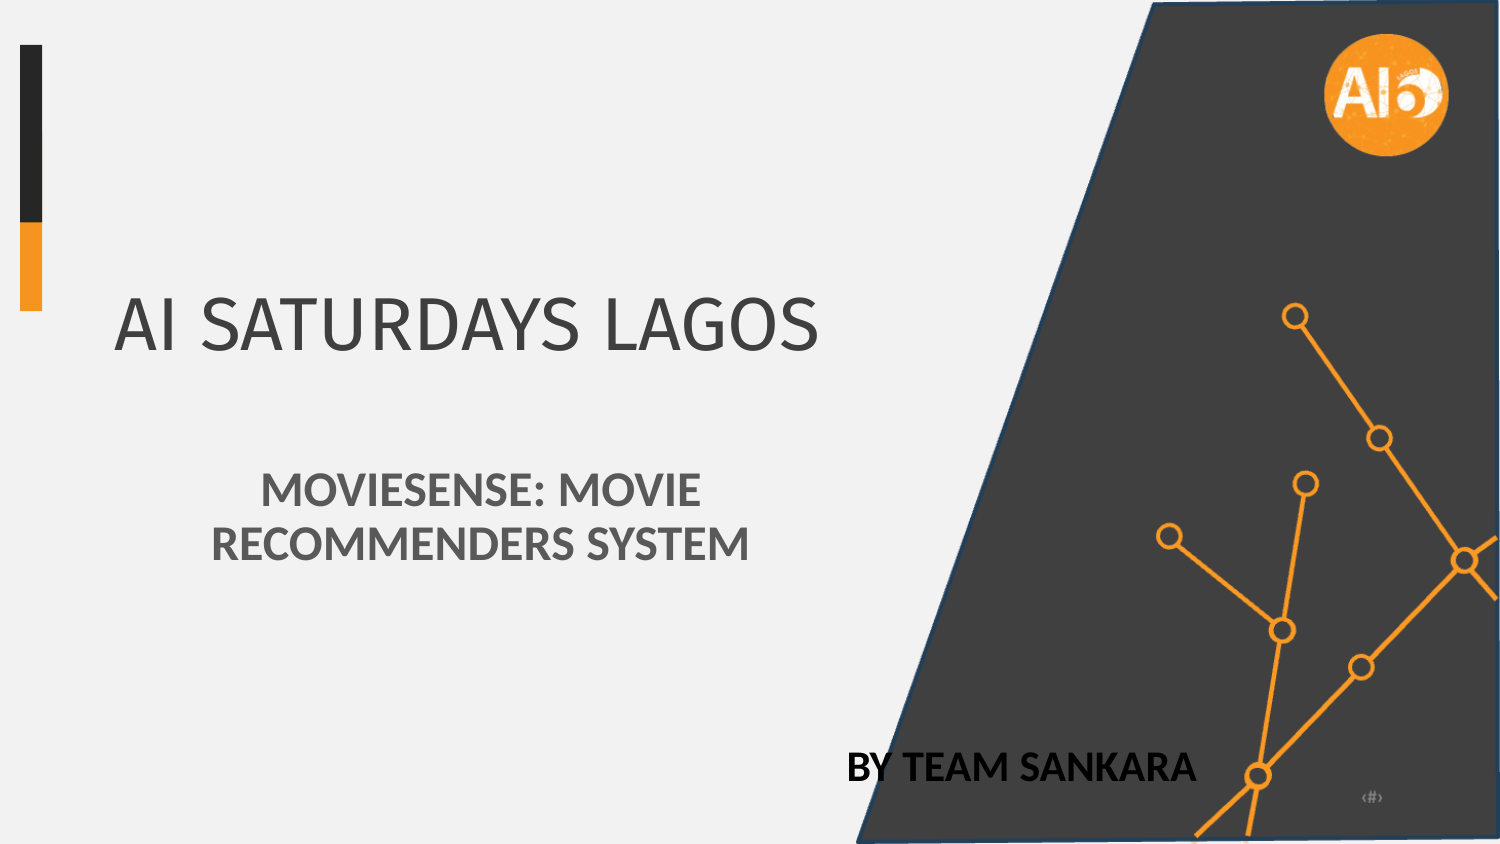

# AI SATURDAYS LAGOS
MOVIESENSE: MOVIE RECOMMENDERS SYSTEM
BY TEAM SANKARA